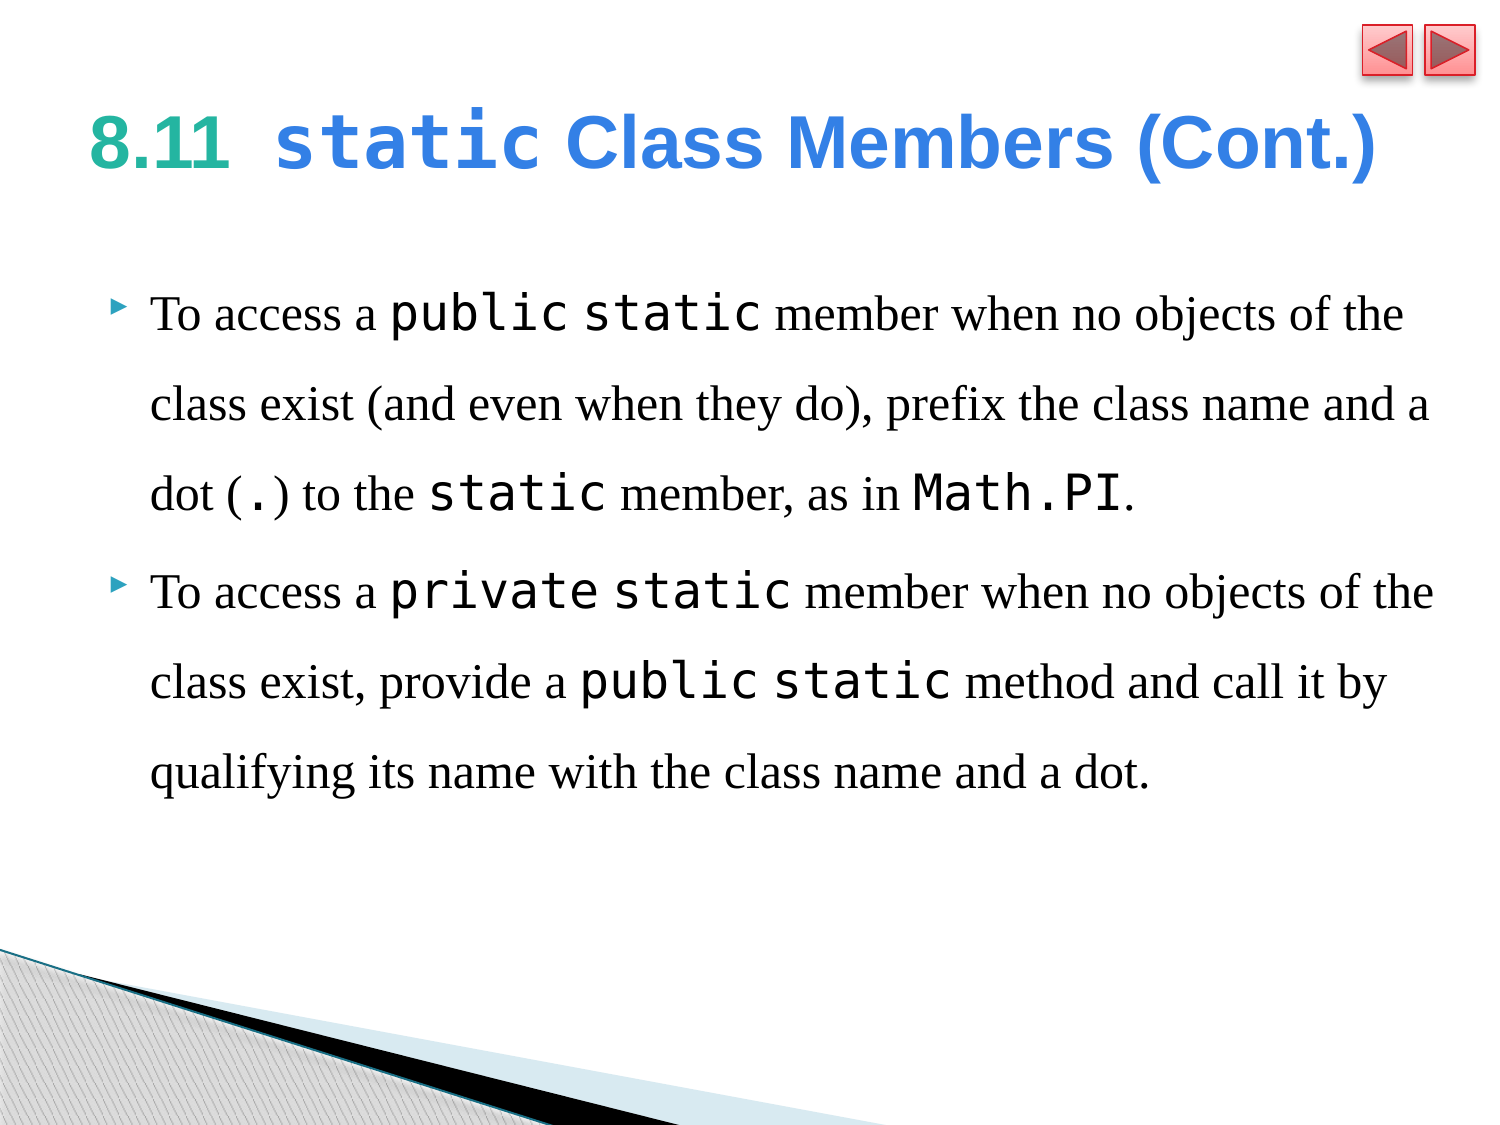

# 8.11  static Class Members (Cont.)
To access a public static member when no objects of the class exist (and even when they do), prefix the class name and a dot (.) to the static member, as in Math.PI.
To access a private static member when no objects of the class exist, provide a public static method and call it by qualifying its name with the class name and a dot.